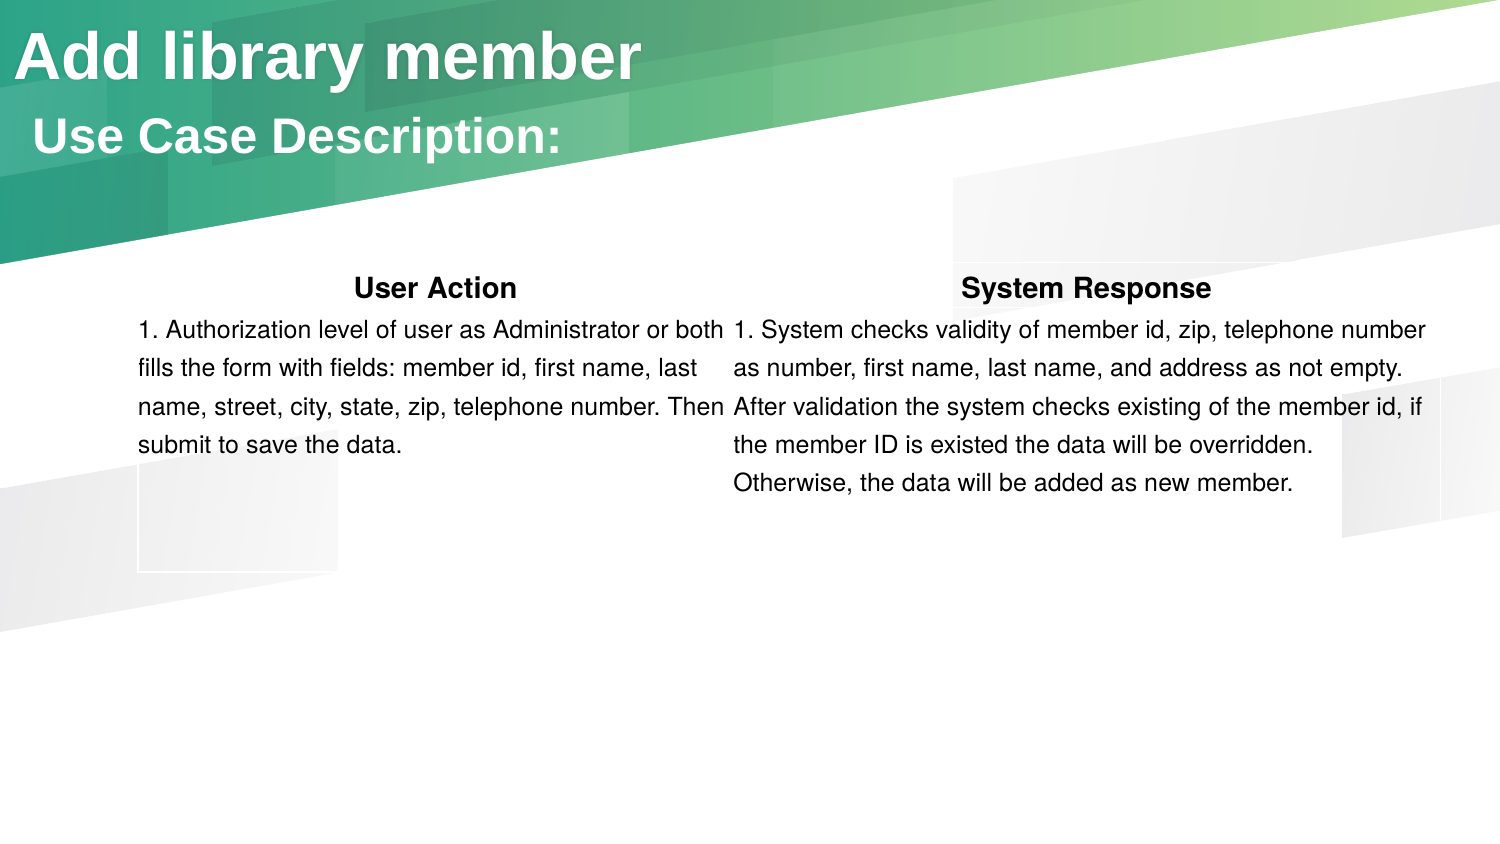

# Add library member
Use Case Description:
| User Action | System Response |
| --- | --- |
| 1. Authorization level of user as Administrator or both fills the form with fields: member id, first name, last name, street, city, state, zip, telephone number. Then submit to save the data. | 1. System checks validity of member id, zip, telephone number as number, first name, last name, and address as not empty. After validation the system checks existing of the member id, if the member ID is existed the data will be overridden. Otherwise, the data will be added as new member. |